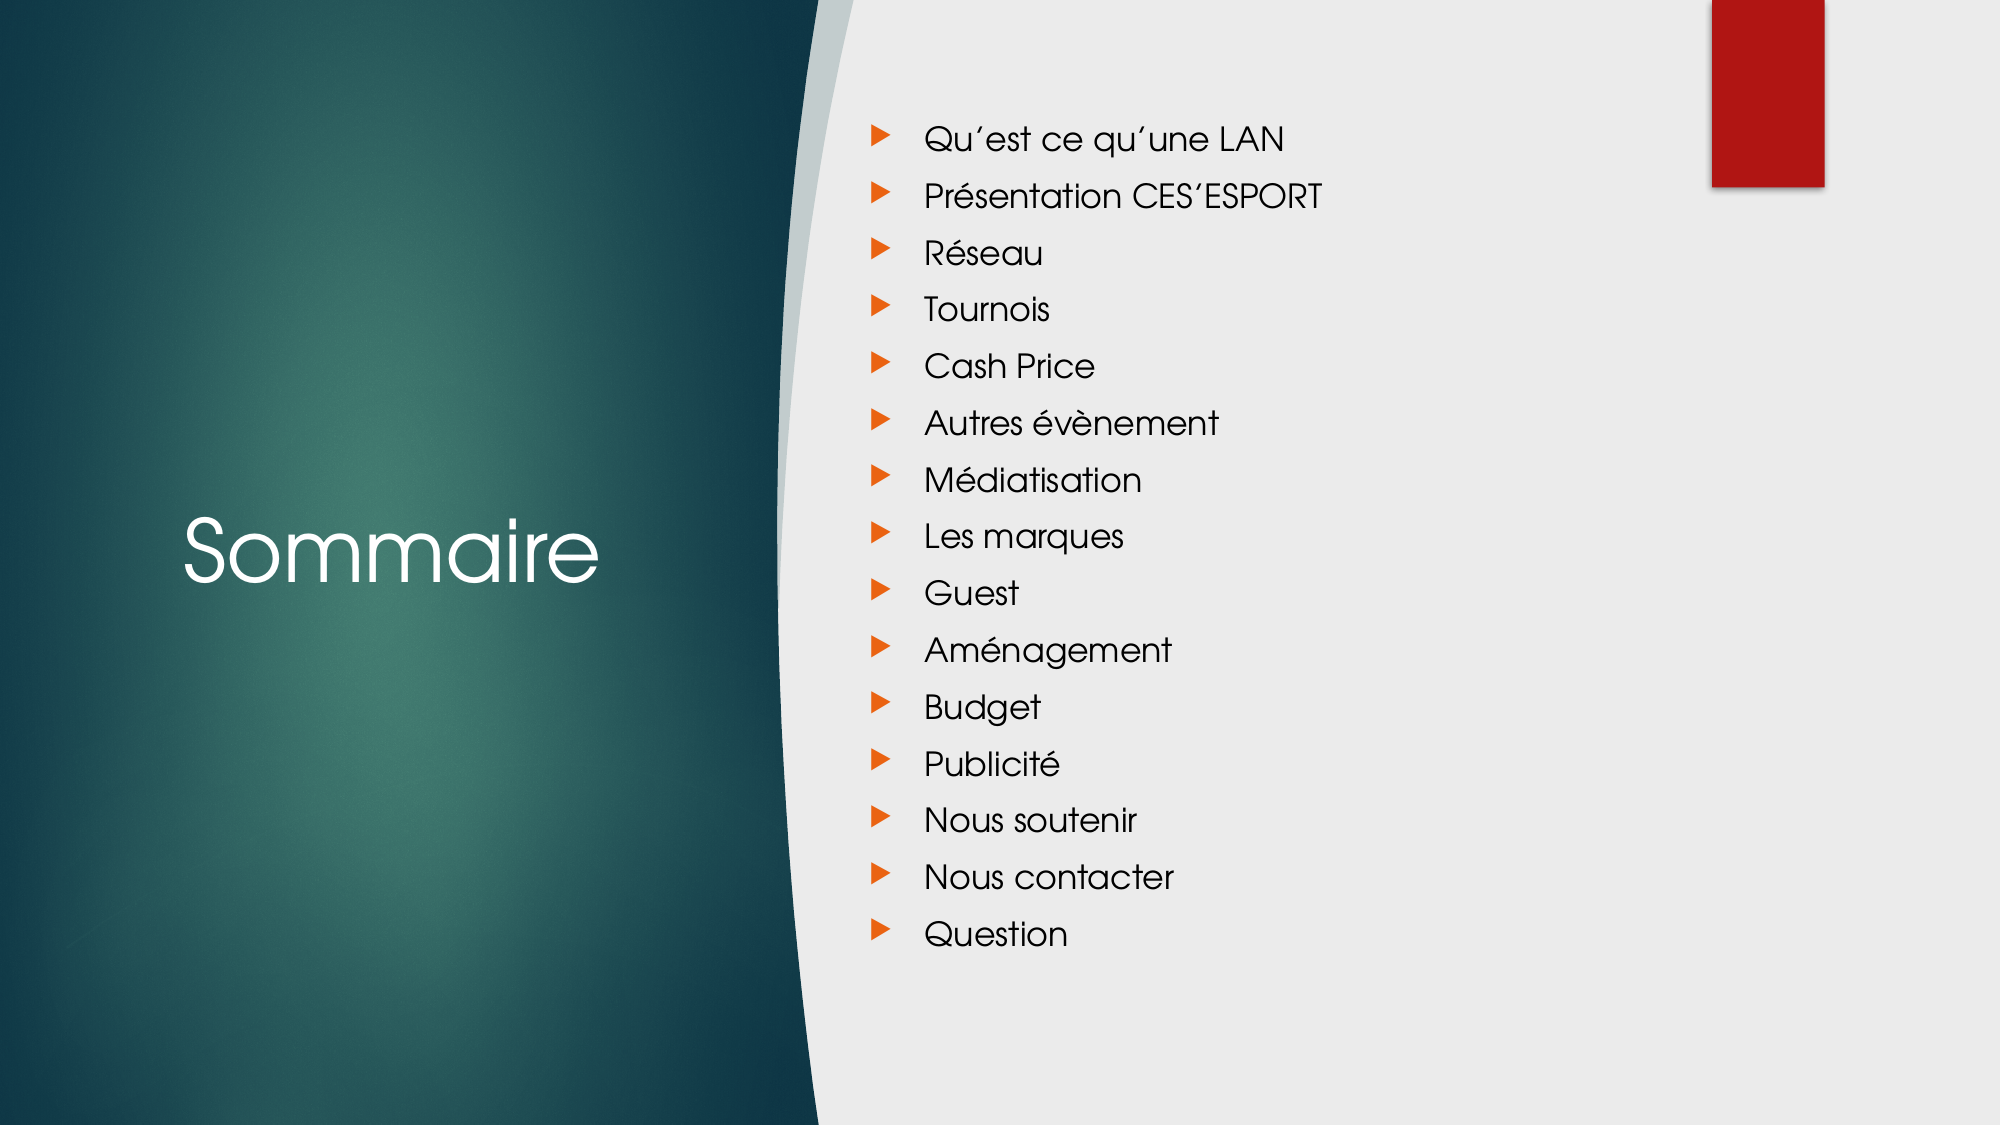

Qu’est ce qu’une LAN
Présentation CES’ESPORT
Réseau
Tournois
Cash Price
Autres évènement
Médiatisation
Les marques
Guest
Aménagement
Budget
Publicité
Nous soutenir
Nous contacter
Question
# Sommaire